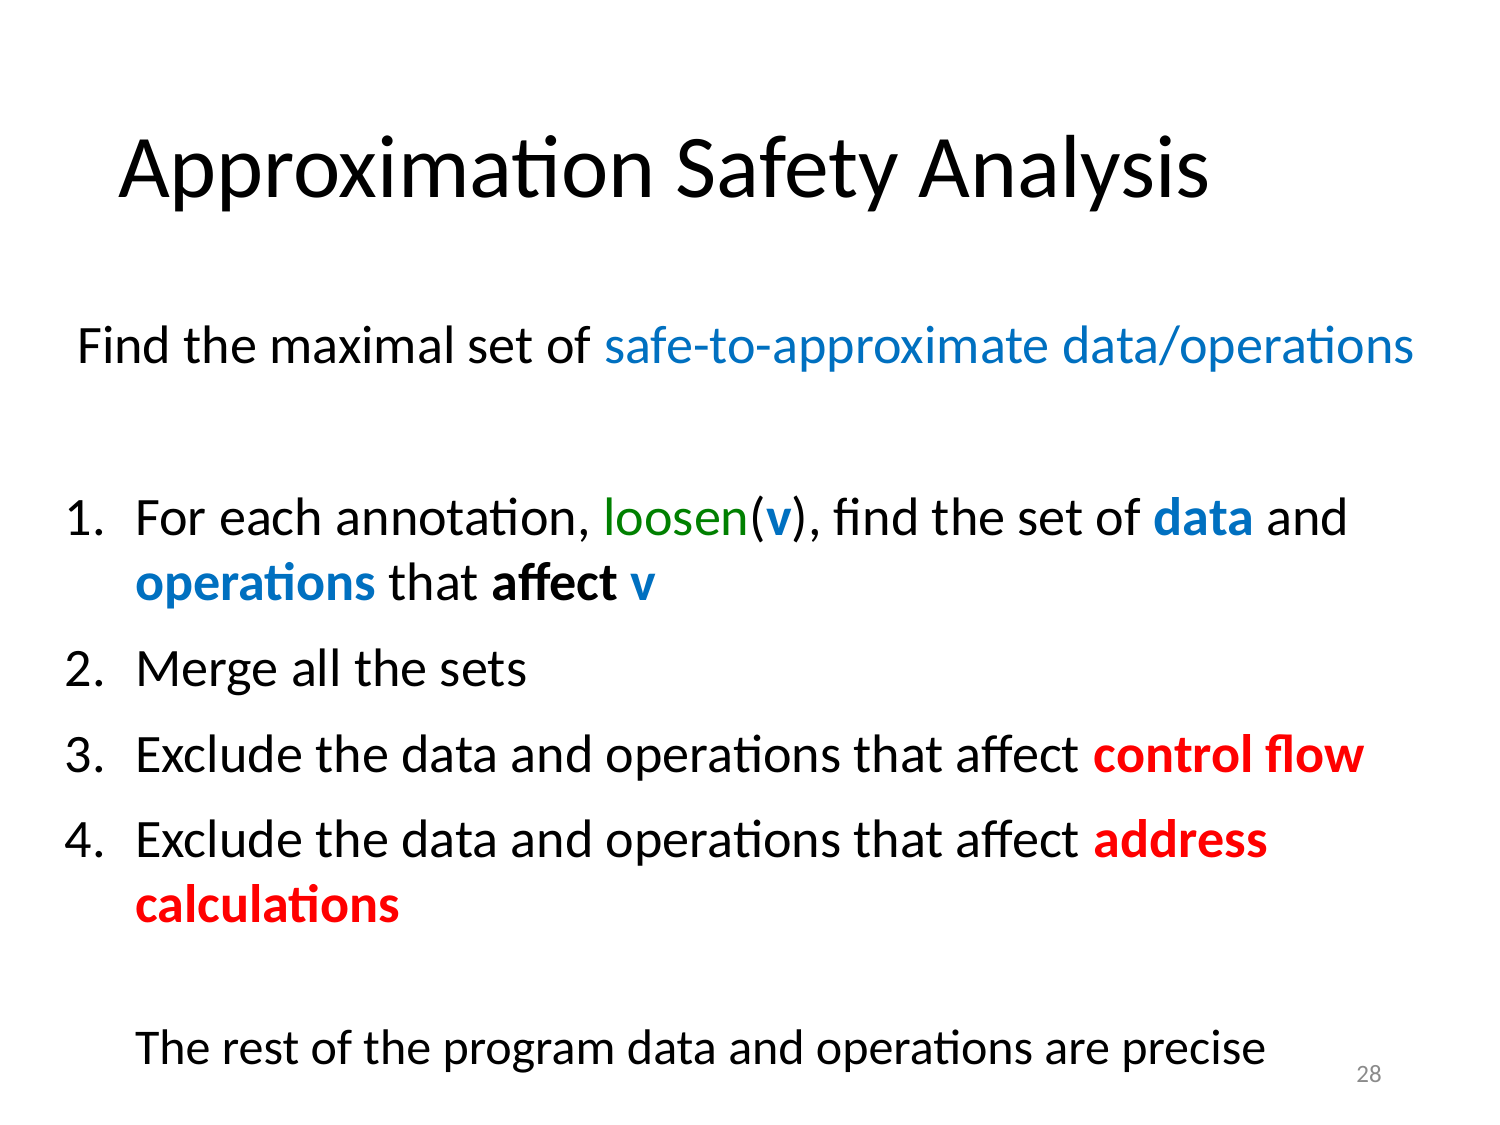

# Approximation Safety Analysis
 Find the maximal set of safe-to-approximate data/operations

For each annotation, loosen(v), find the set of data and operations that affect v
Merge all the sets
Exclude the data and operations that affect control flow
Exclude the data and operations that affect address calculations

The rest of the program data and operations are precise

28